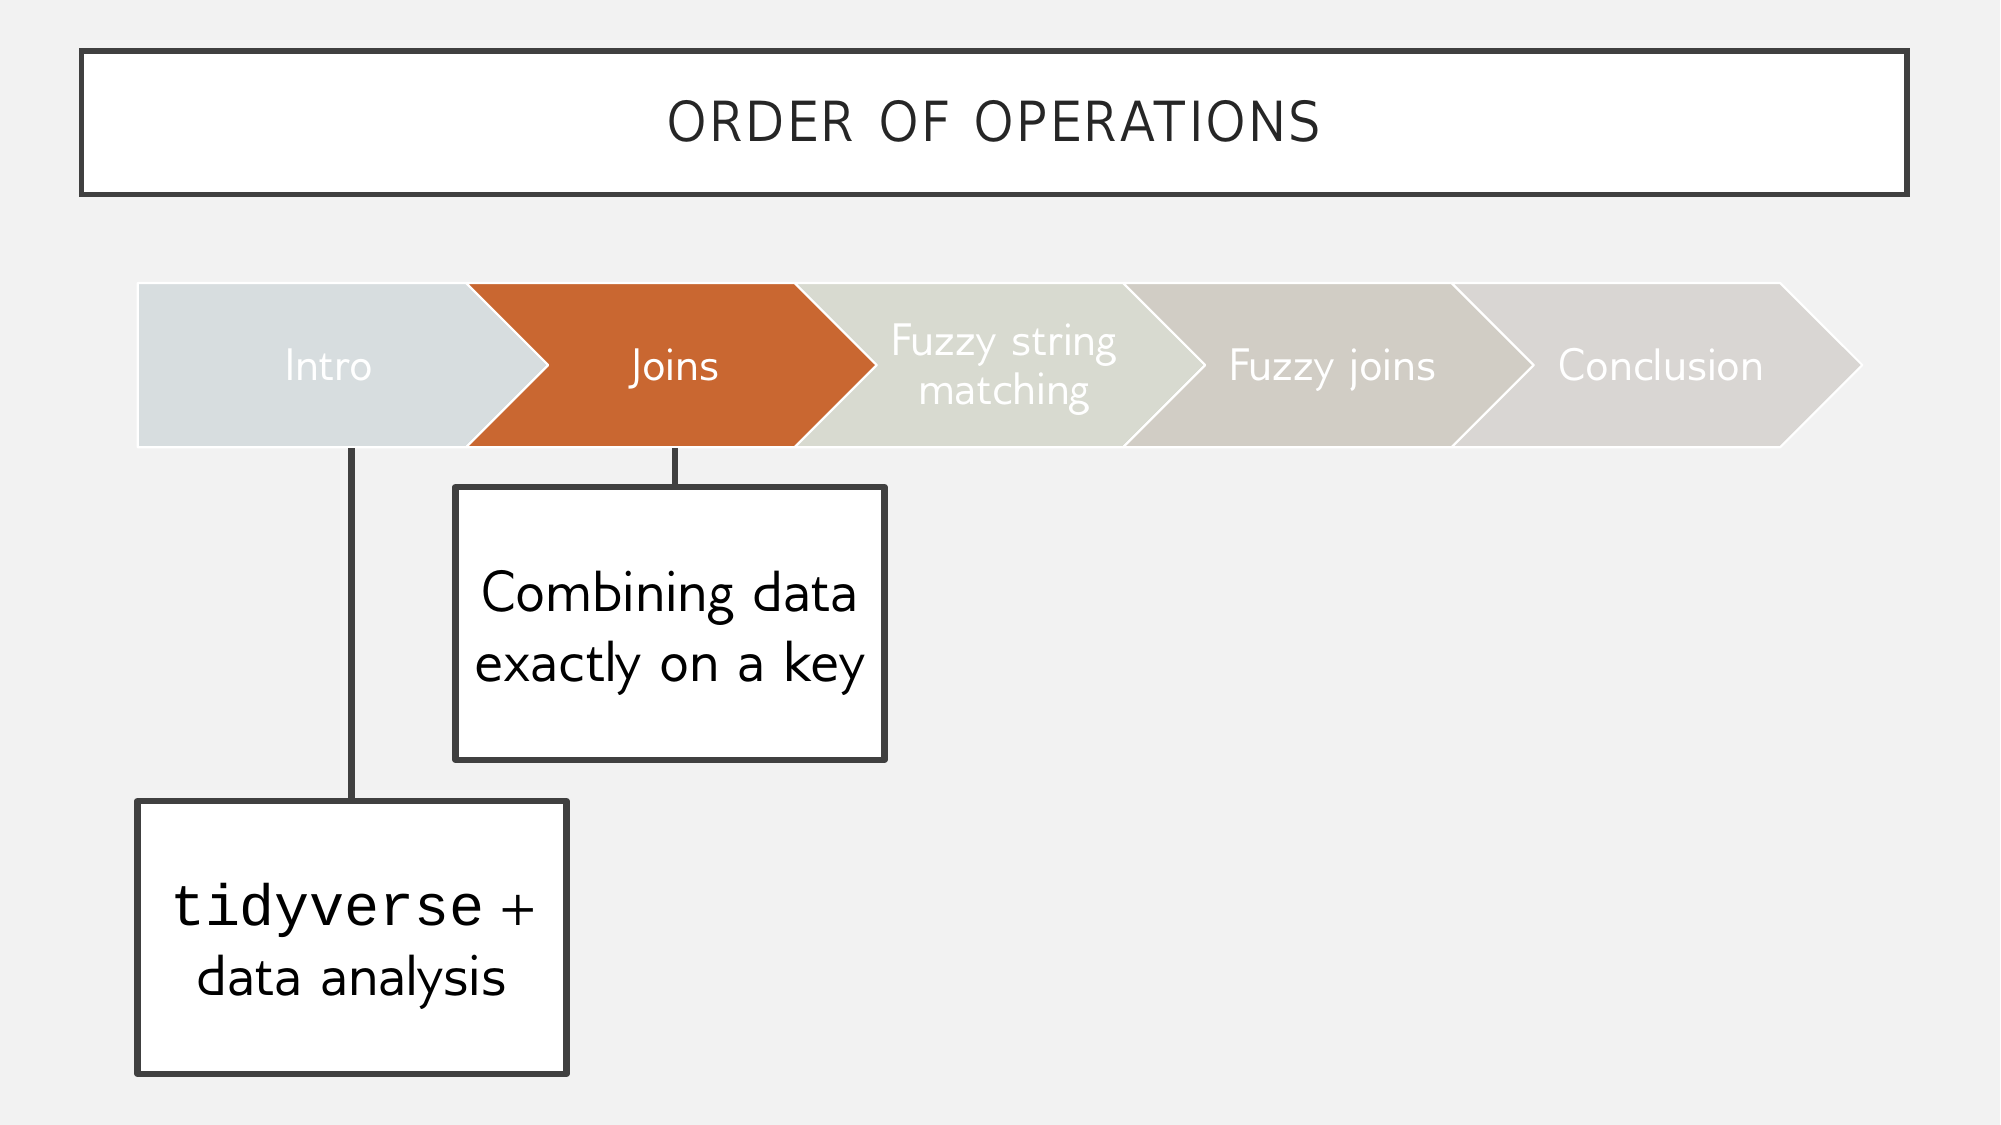

# ORDER OF OPERATIONS
Intro
Joins
Fuzzy string matching
Fuzzy joins
Conclusion
Combining data exactly on a key
tidyverse + data analysis